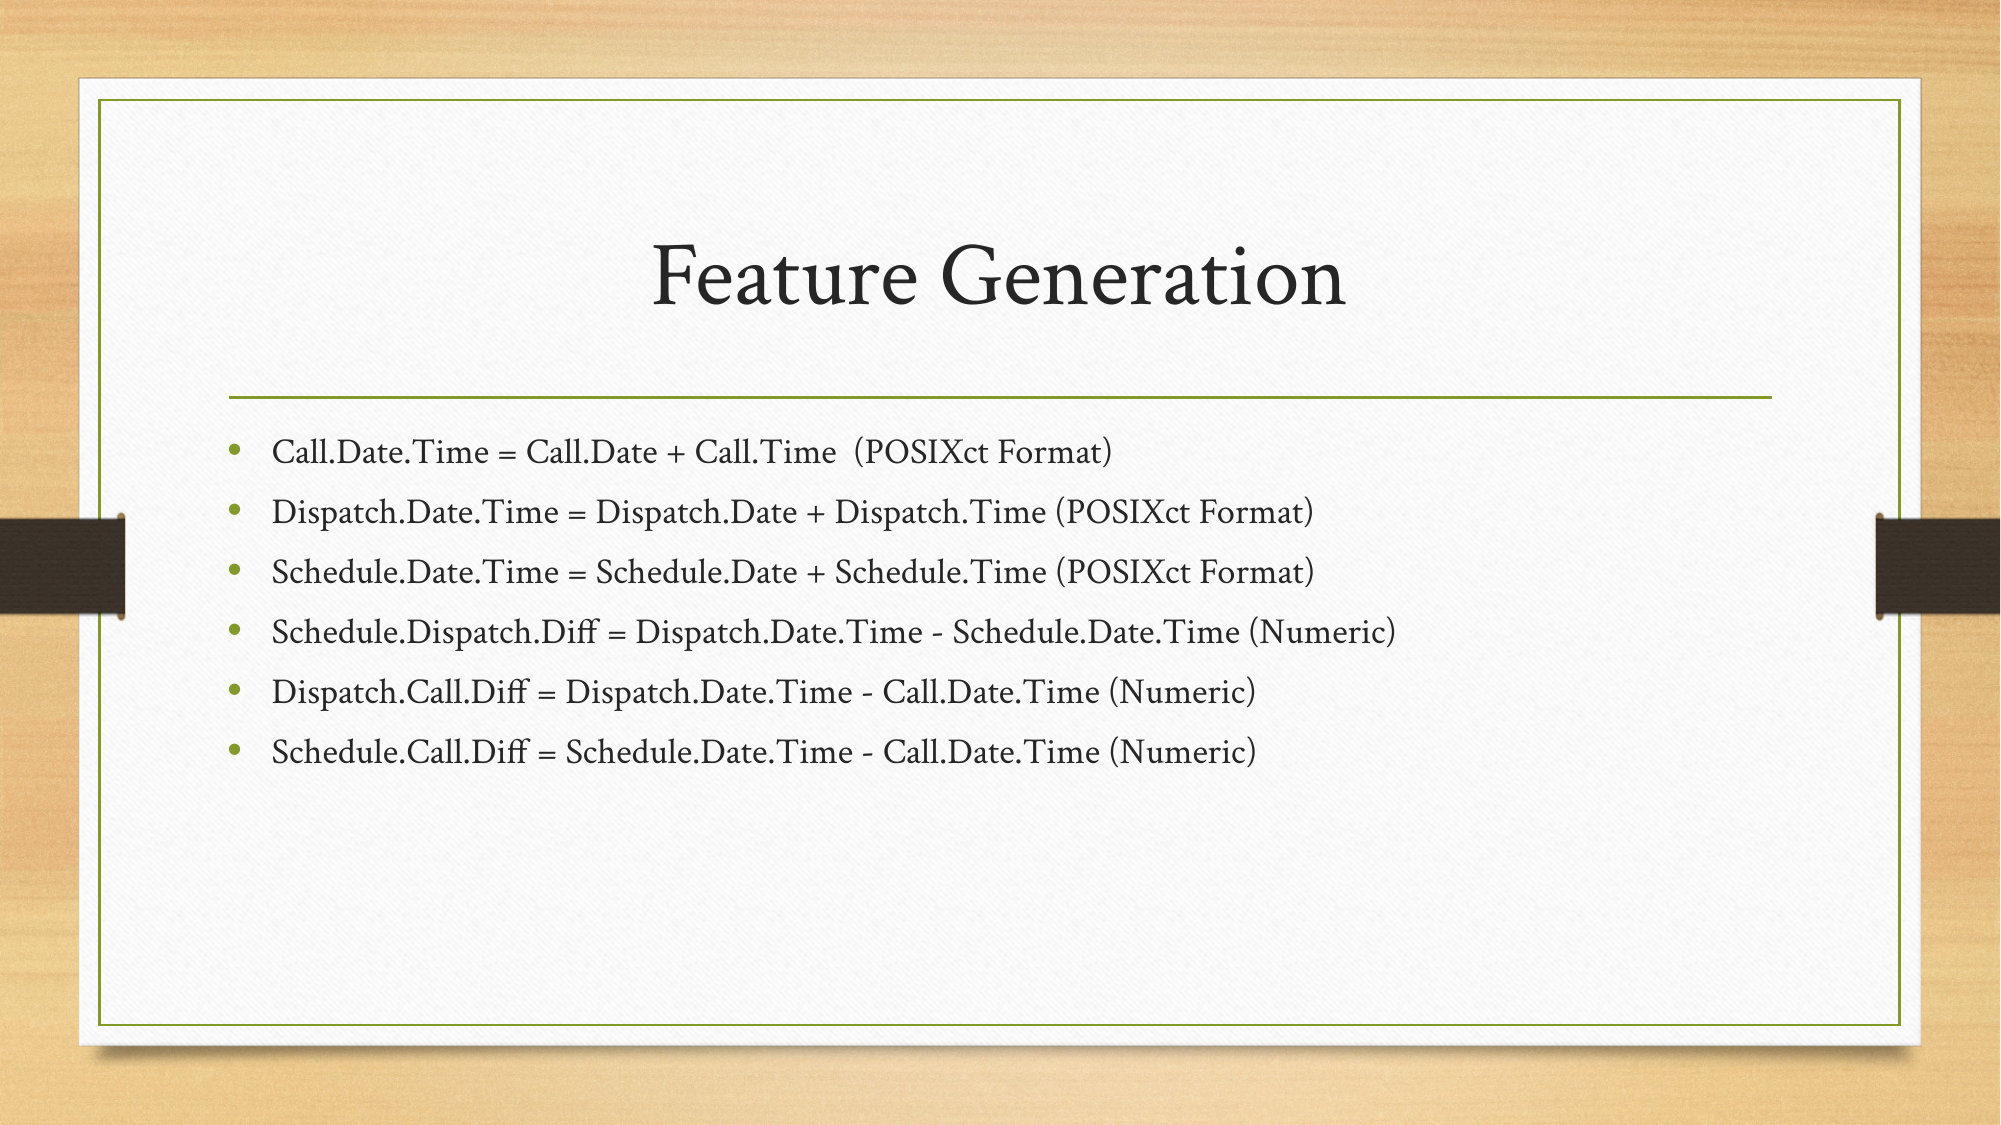

# Feature Generation
Call.Date.Time = Call.Date + Call.Time  (POSIXct Format)
Dispatch.Date.Time = Dispatch.Date + Dispatch.Time (POSIXct Format)
Schedule.Date.Time = Schedule.Date + Schedule.Time (POSIXct Format)
Schedule.Dispatch.Diff = Dispatch.Date.Time - Schedule.Date.Time (Numeric)
Dispatch.Call.Diff = Dispatch.Date.Time - Call.Date.Time (Numeric)
Schedule.Call.Diff = Schedule.Date.Time - Call.Date.Time (Numeric)